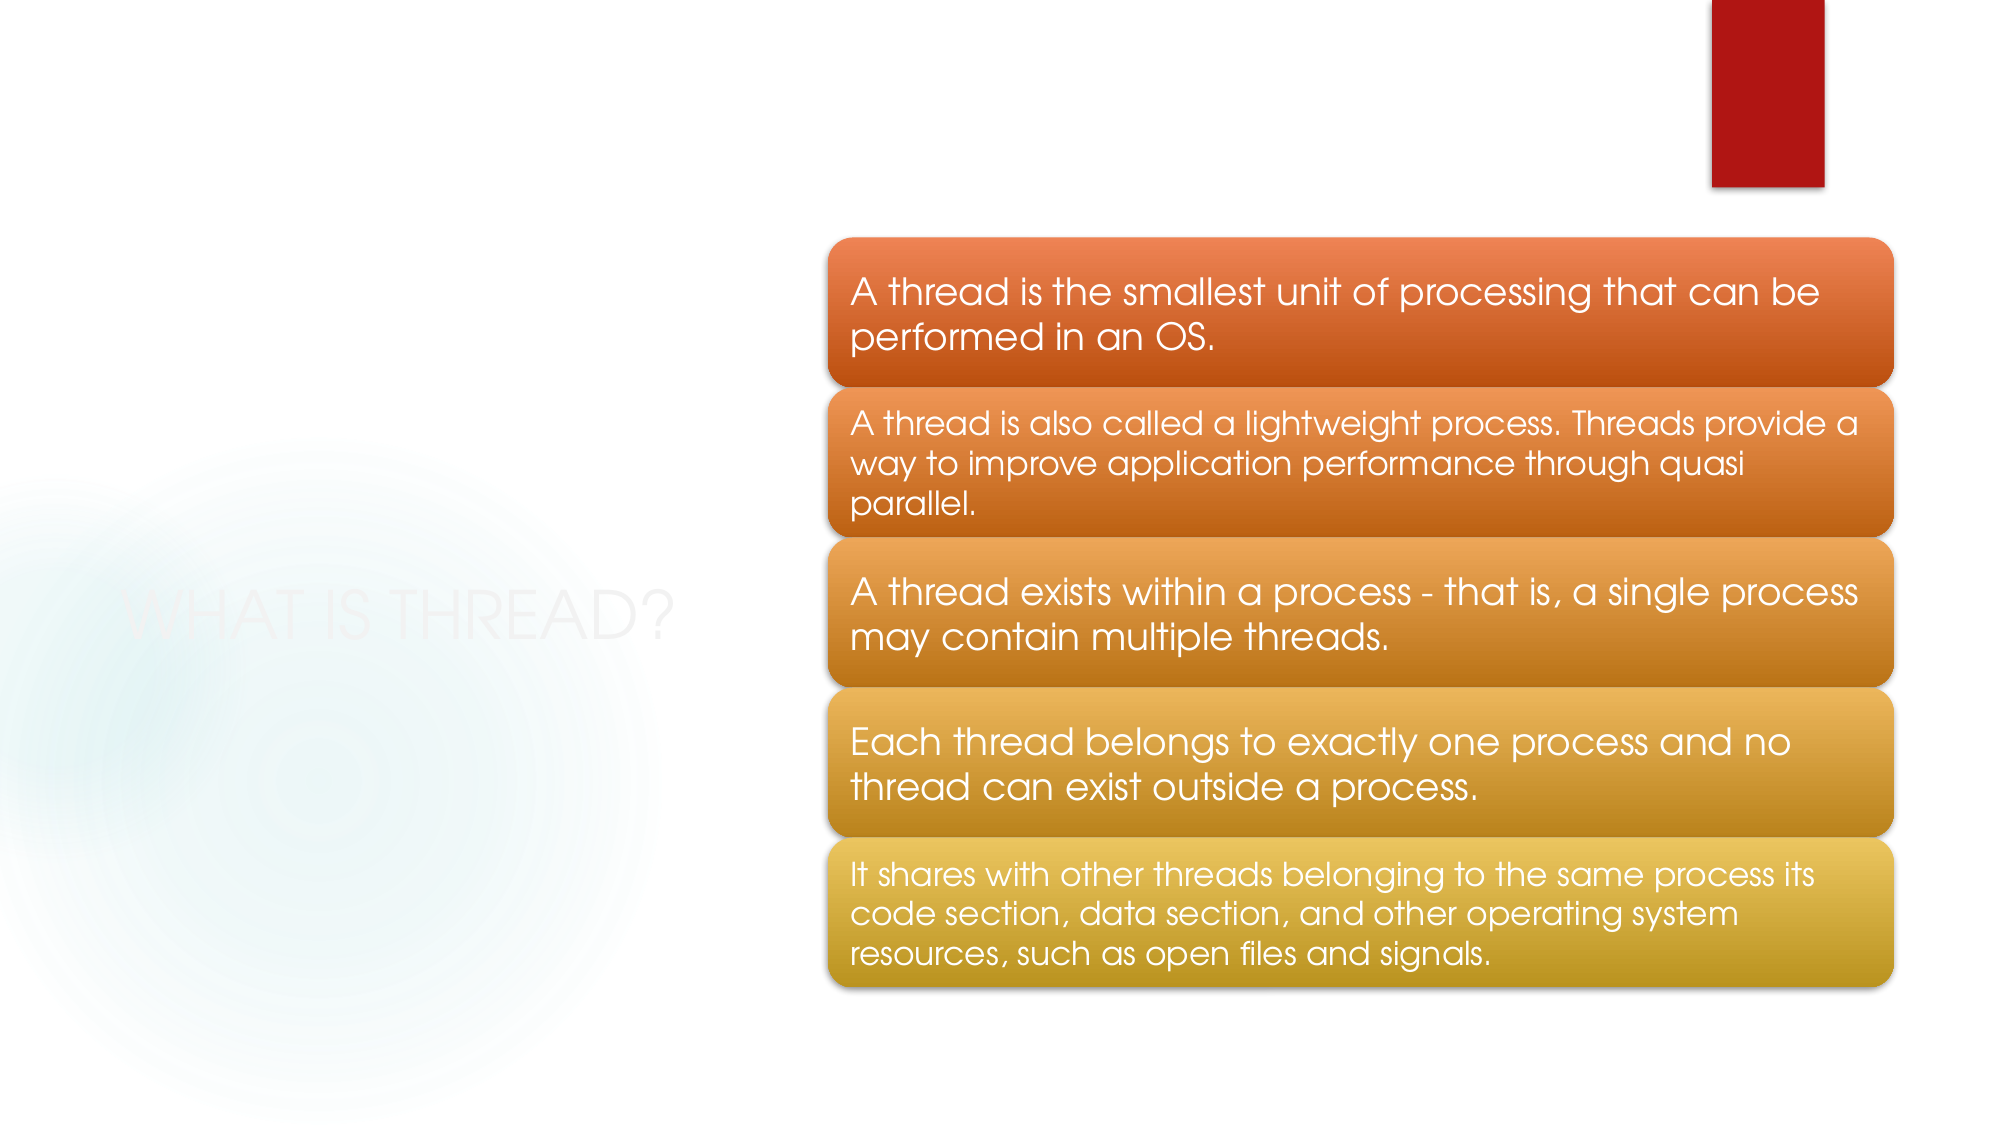

# WHAT IS THREAD?
A thread is the smallest unit of processing that can be performed in an OS.
A thread is also called a lightweight process. Threads provide a way to improve application performance through quasi parallel.
A thread exists within a process - that is, a single process may contain multiple threads.
Each thread belongs to exactly one process and no thread can exist outside a process.
It shares with other threads belonging to the same process its code section, data section, and other operating system resources, such as open files and signals.